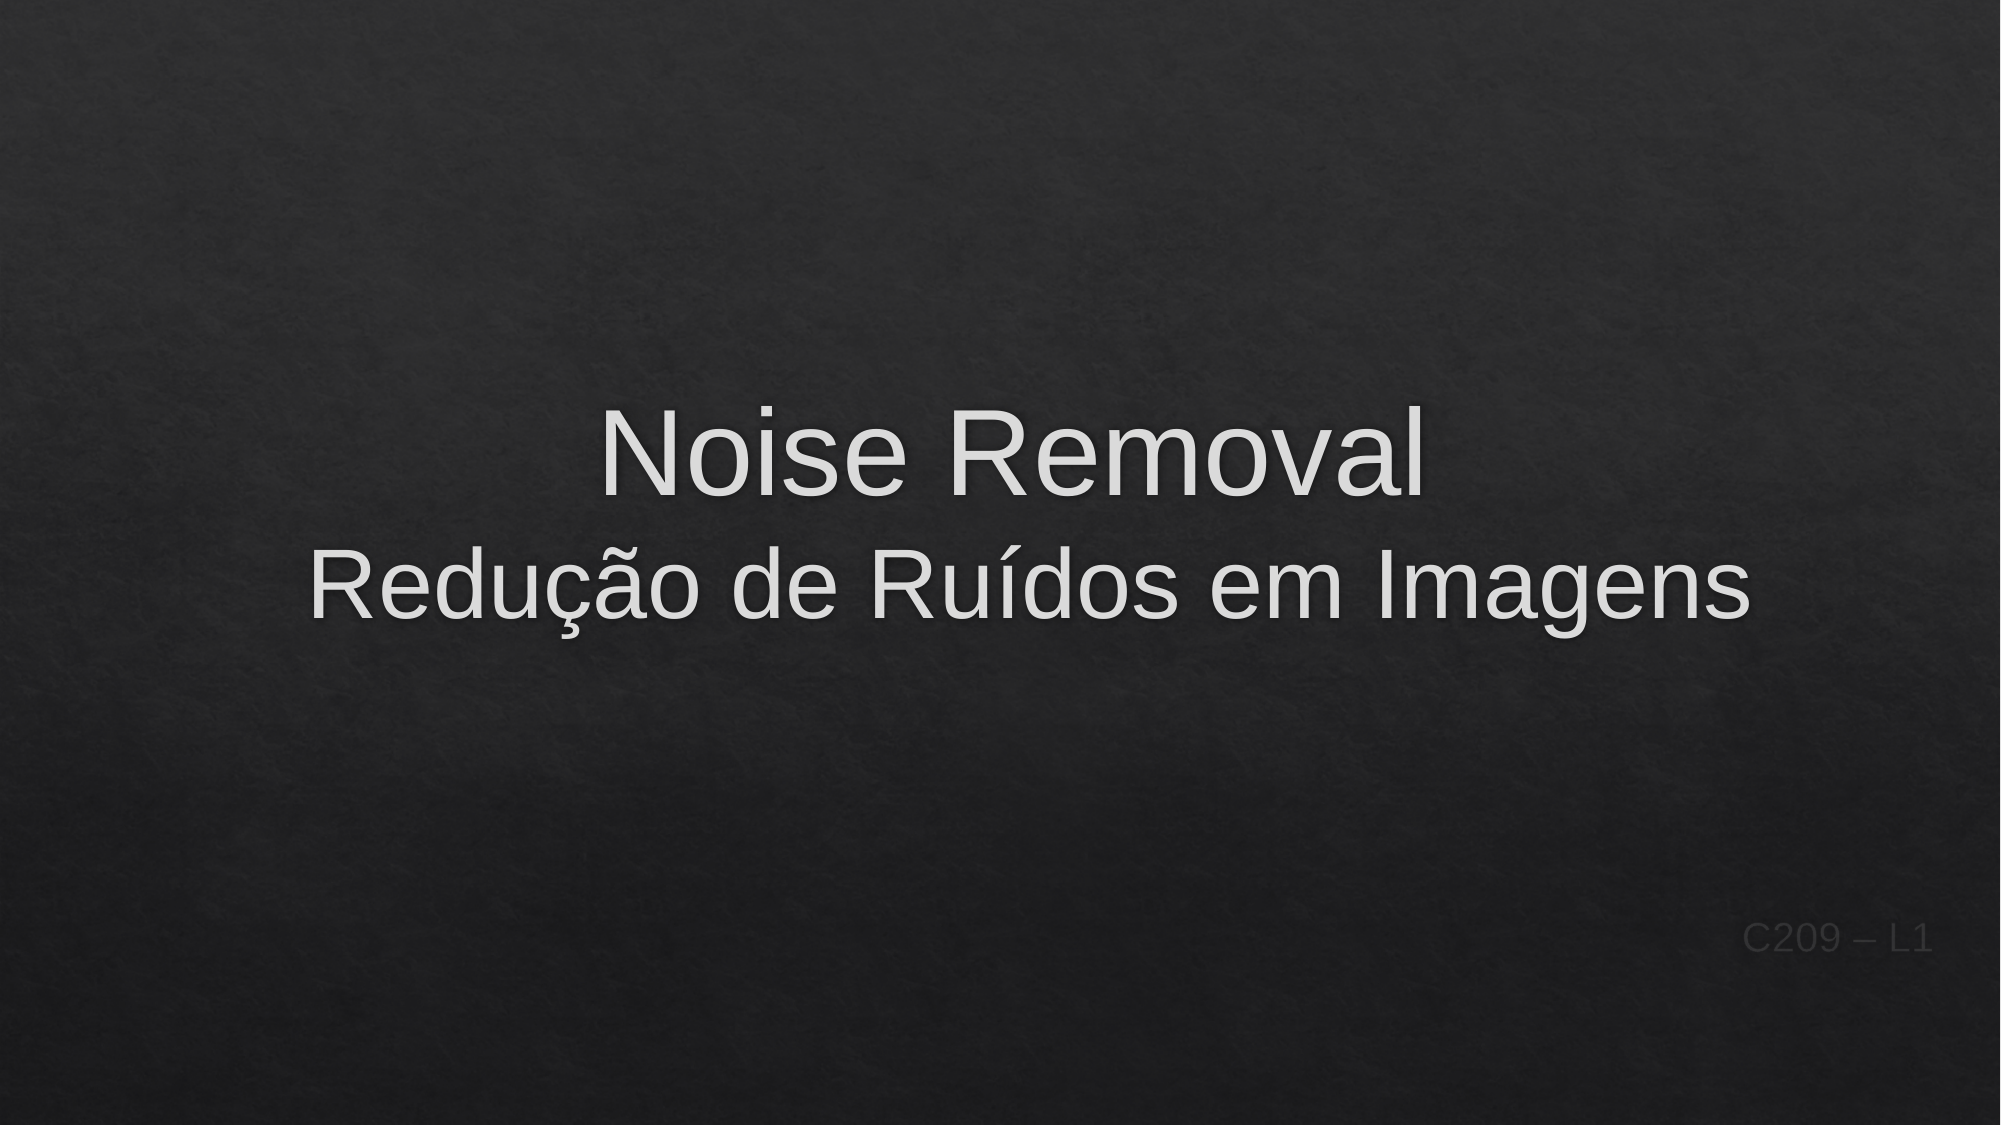

# Noise Removal Redução de Ruídos em Imagens
C209 – L1